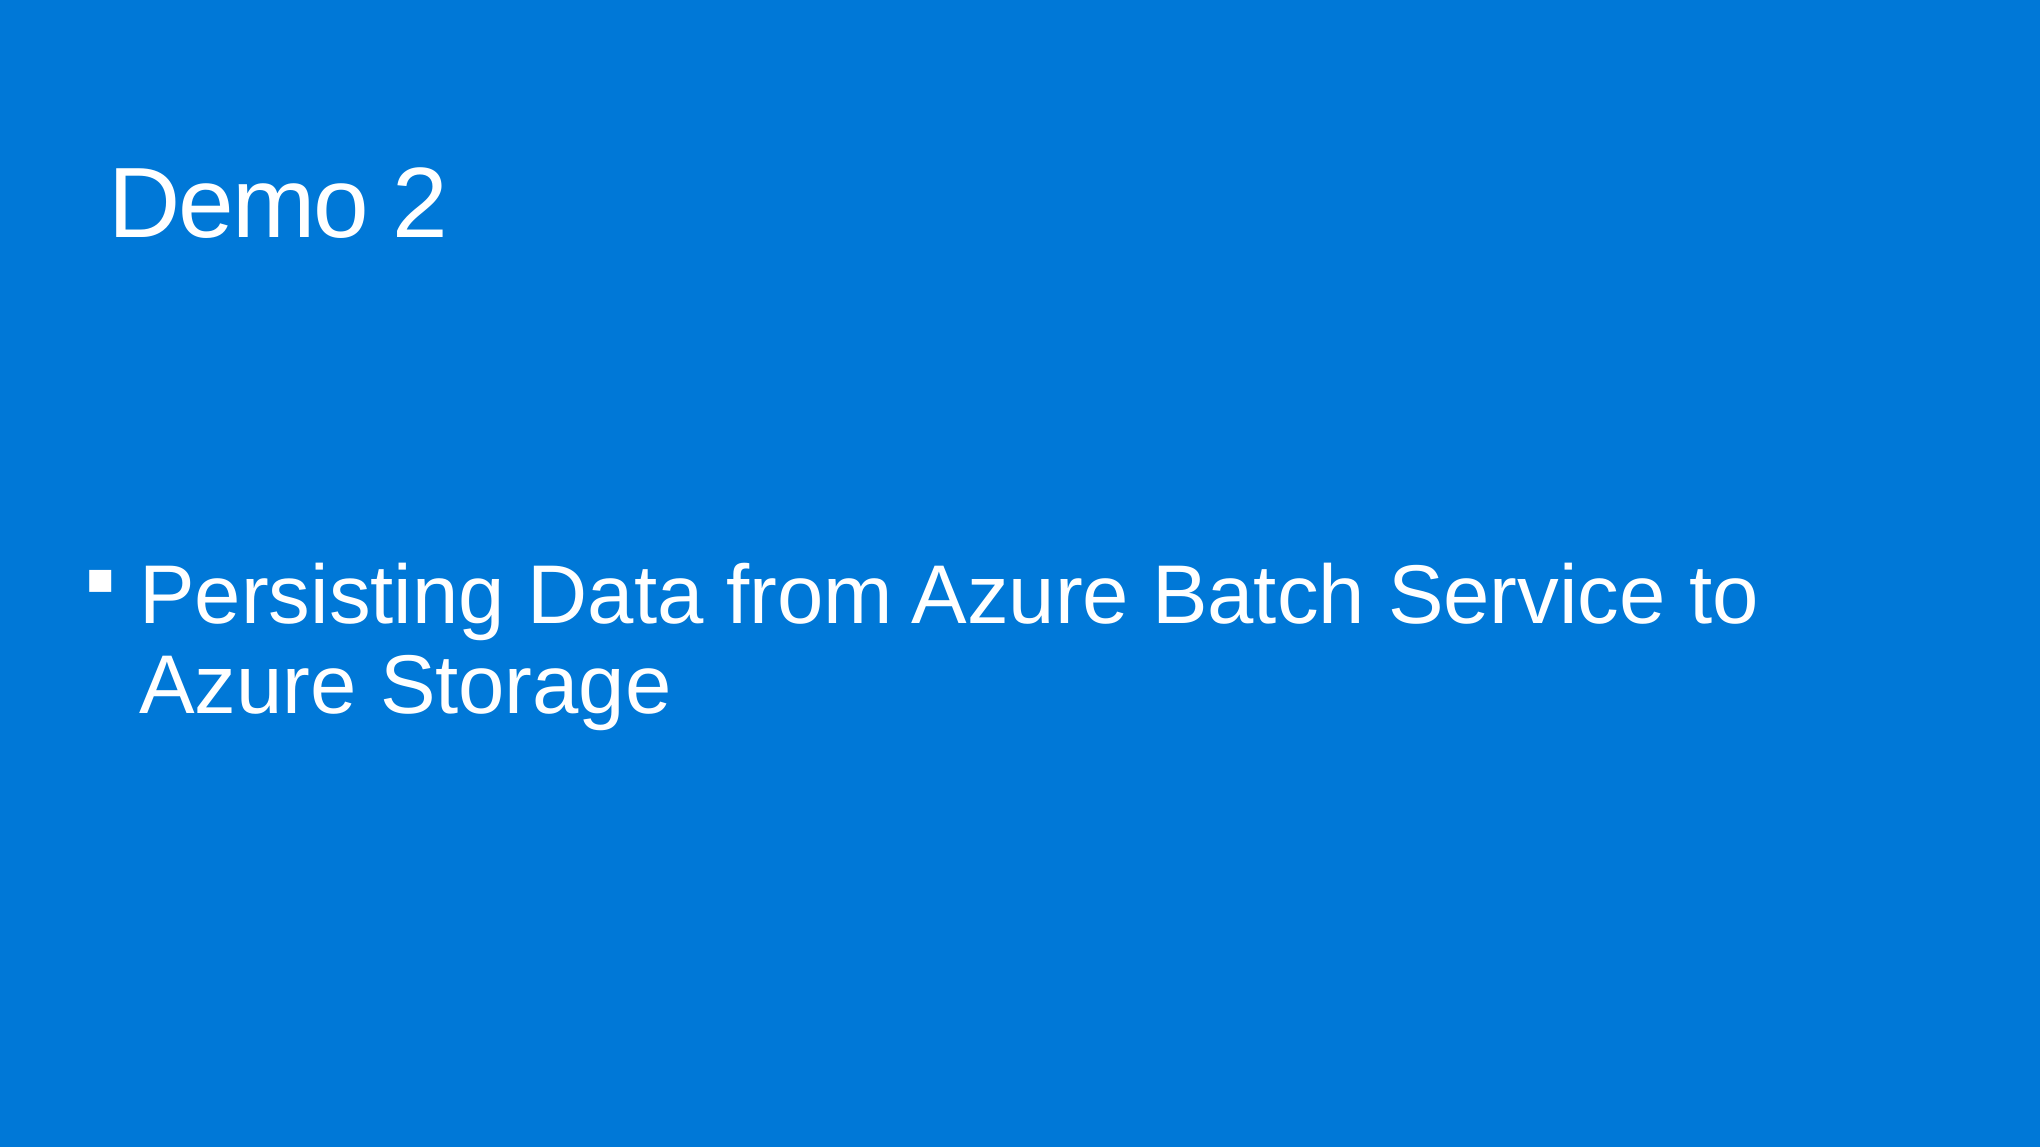

# Demo 2
Persisting Data from Azure Batch Service to Azure Storage